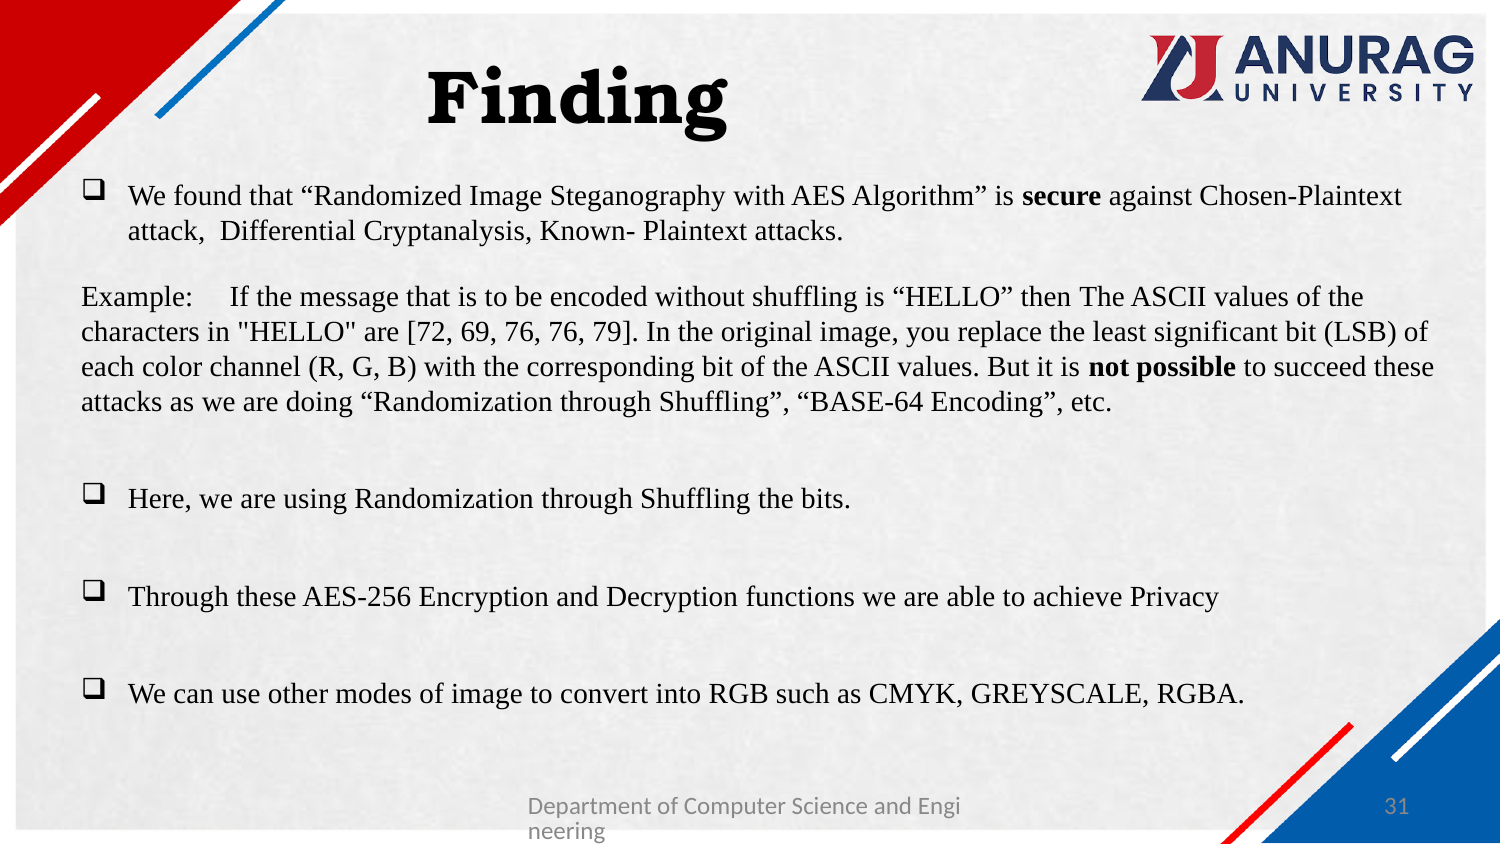

# Finding
We found that “Randomized Image Steganography with AES Algorithm” is secure against Chosen-Plaintext attack,  Differential Cryptanalysis, Known- Plaintext attacks.
Example:     If the message that is to be encoded without shuffling is “HELLO” then The ASCII values of the characters in "HELLO" are [72, 69, 76, 76, 79]. In the original image, you replace the least significant bit (LSB) of each color channel (R, G, B) with the corresponding bit of the ASCII values. But it is not possible to succeed these attacks as we are doing “Randomization through Shuffling”, “BASE-64 Encoding”, etc.
Here, we are using Randomization through Shuffling the bits.
Through these AES-256 Encryption and Decryption functions we are able to achieve Privacy
We can use other modes of image to convert into RGB such as CMYK, GREYSCALE, RGBA.

Department of Computer Science and Engineering
31